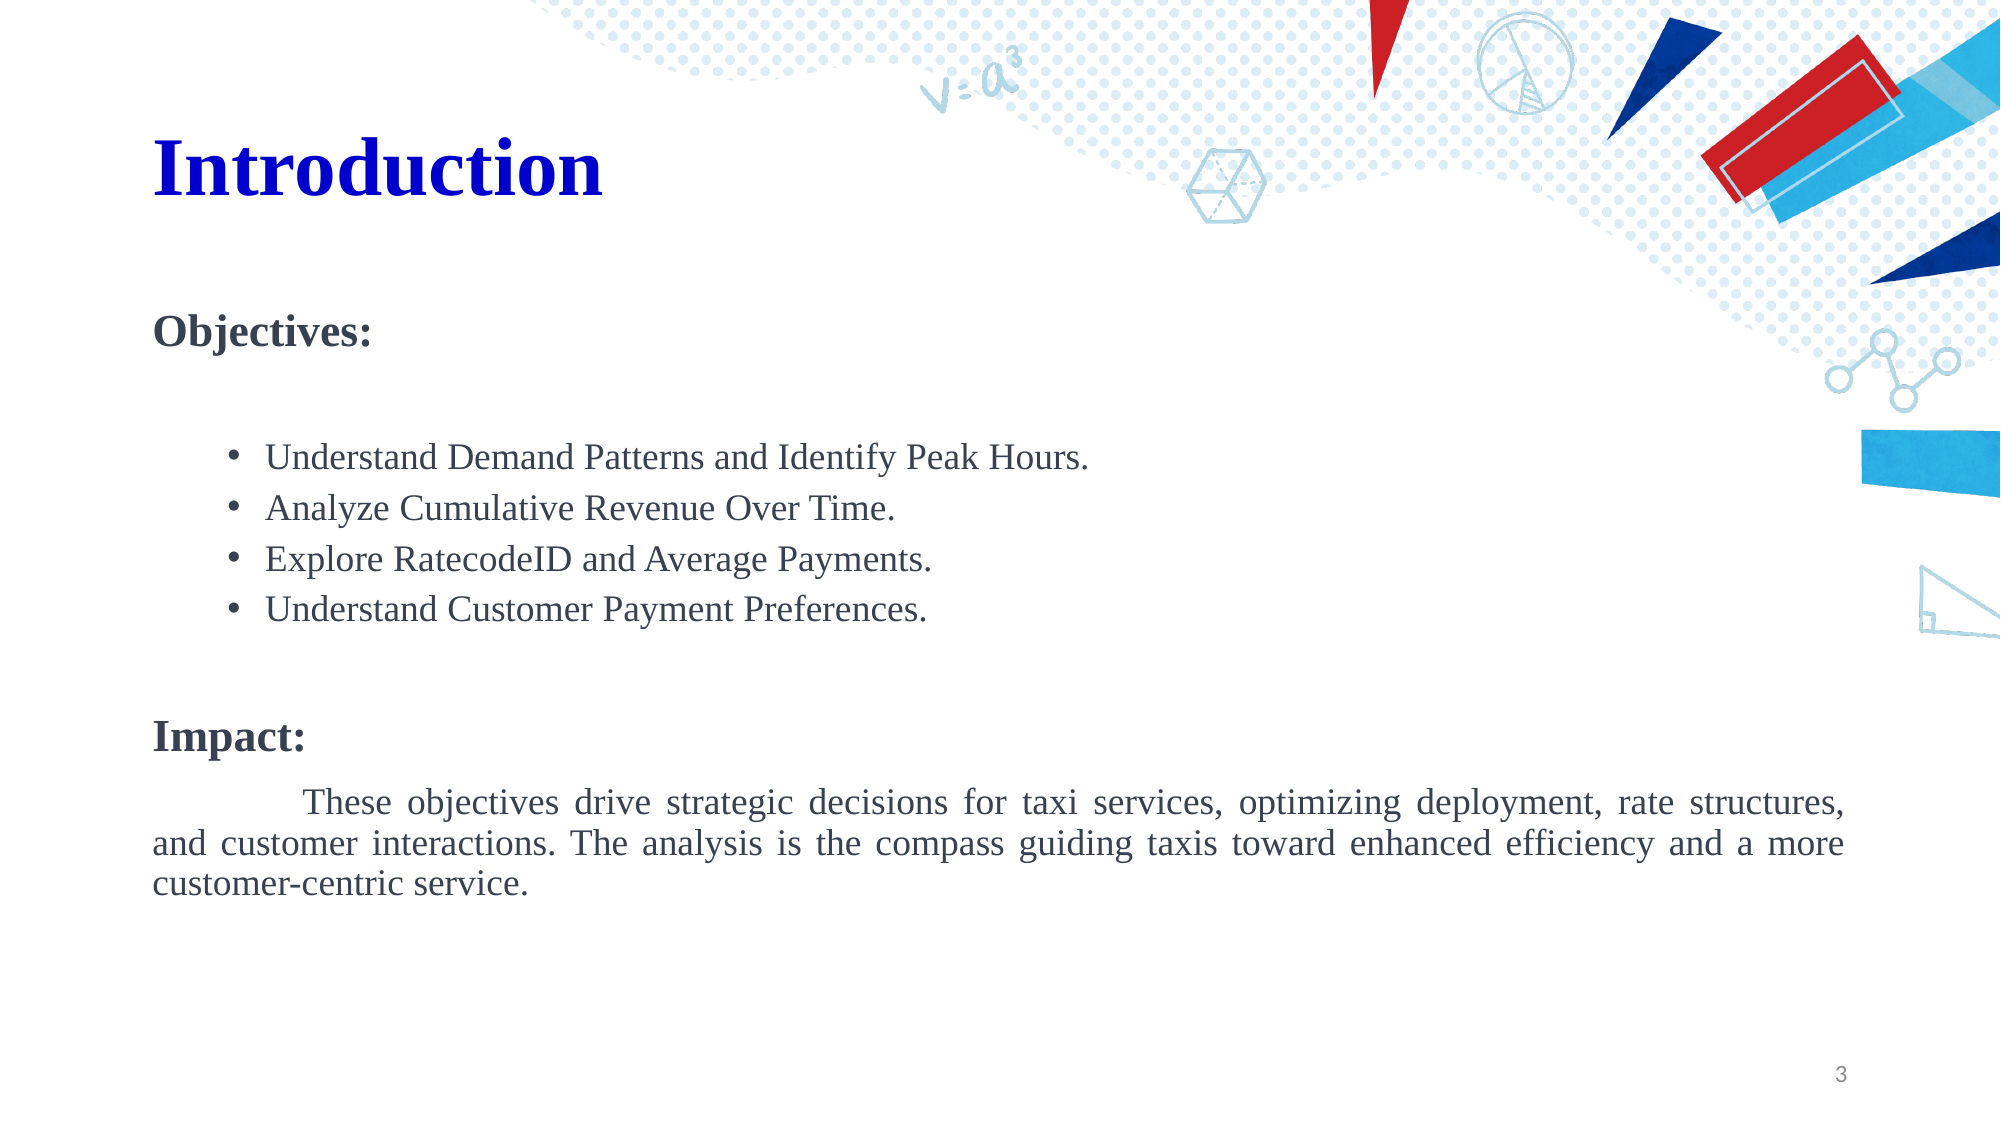

# Introduction
Objectives:

Understand Demand Patterns and Identify Peak Hours.
Analyze Cumulative Revenue Over Time.
Explore RatecodeID and Average Payments.
Understand Customer Payment Preferences.

Impact:
	These objectives drive strategic decisions for taxi services, optimizing deployment, rate structures, and customer interactions. The analysis is the compass guiding taxis toward enhanced efficiency and a more customer-centric service.
3